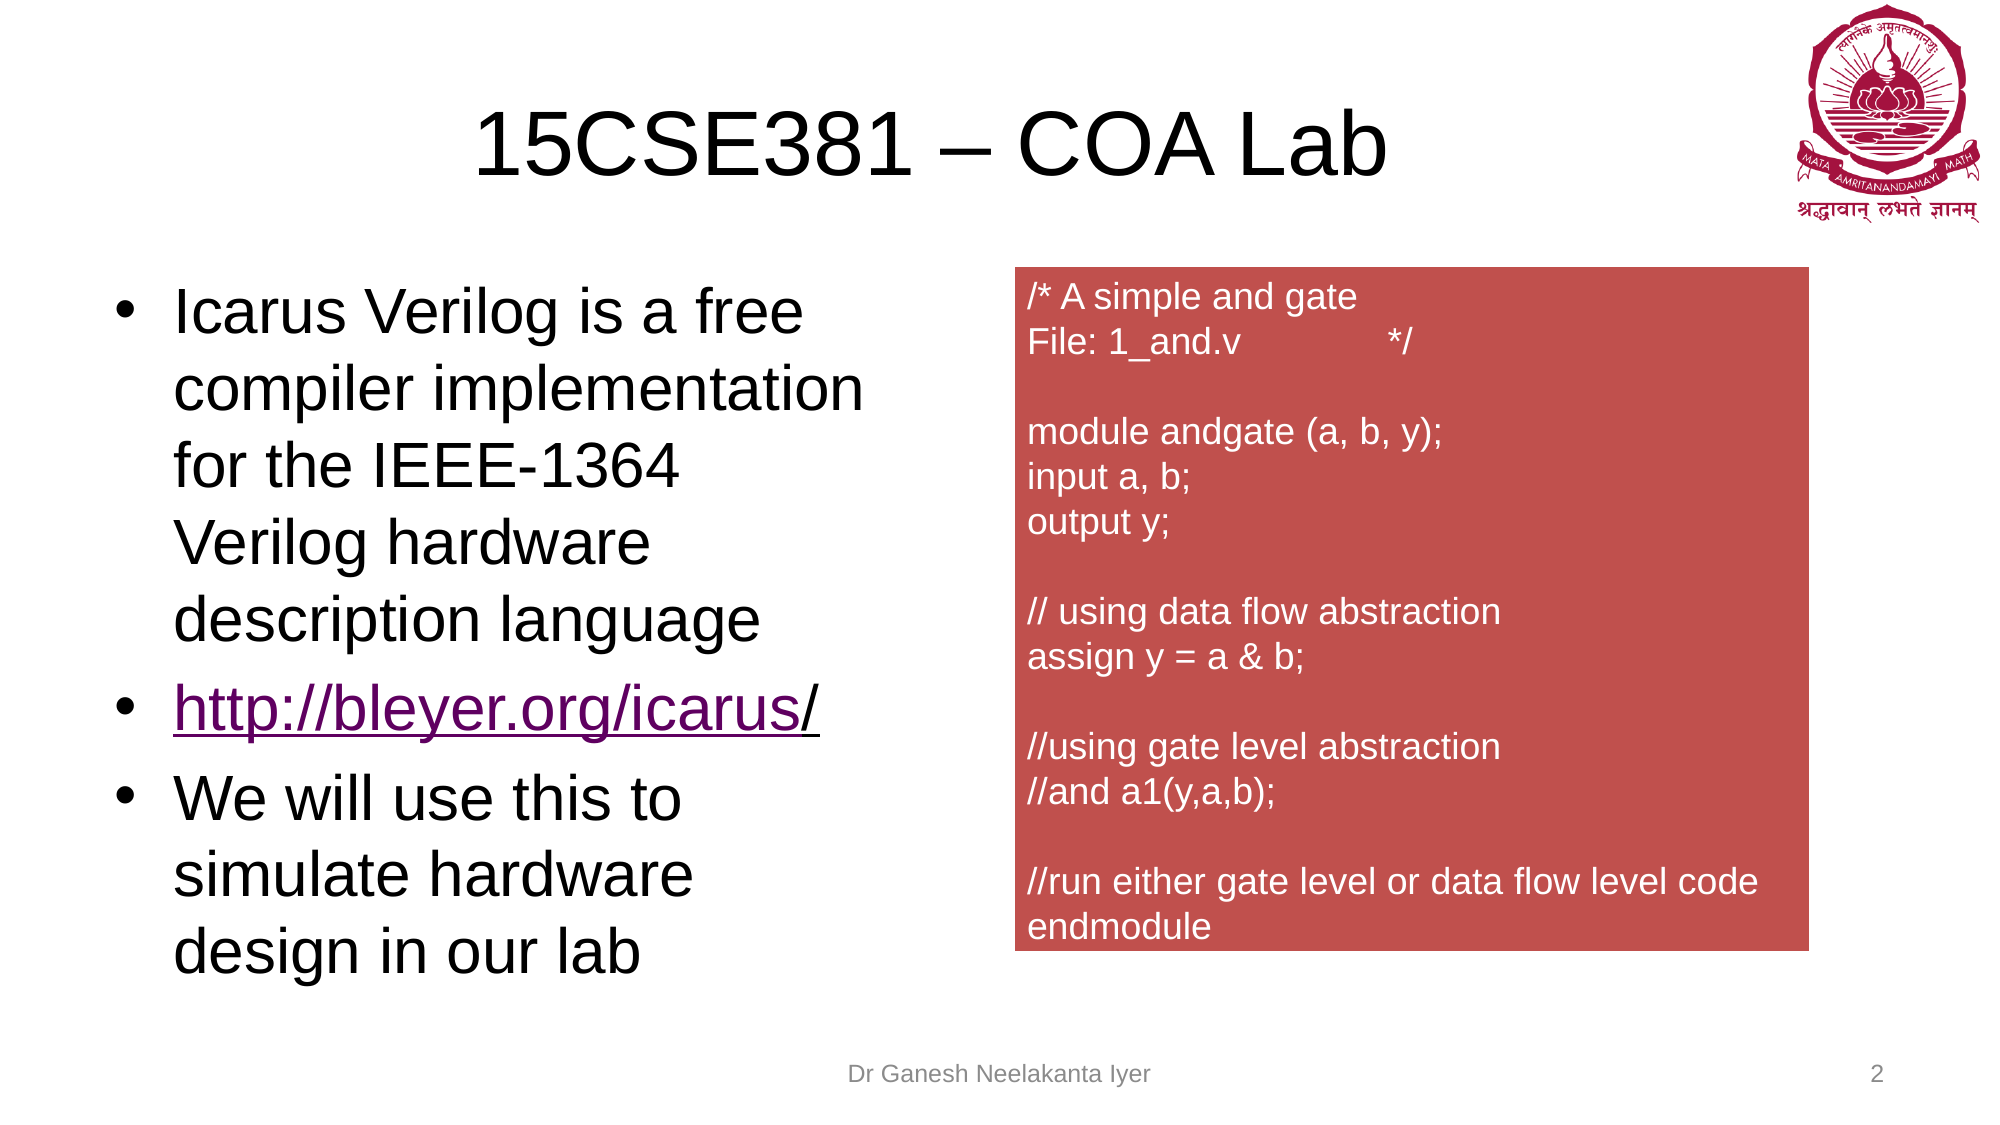

# 15CSE381 – COA Lab
Icarus Verilog is a free compiler implementation for the IEEE-1364 Verilog hardware description language
http://bleyer.org/icarus/
We will use this to simulate hardware design in our lab
/* A simple and gate
File: 1_and.v              */

module andgate (a, b, y);
input a, b;
output y;

// using data flow abstraction
assign y = a & b;

//using gate level abstraction
//and a1(y,a,b);

//run either gate level or data flow level code
endmodule
Dr Ganesh Neelakanta Iyer
2